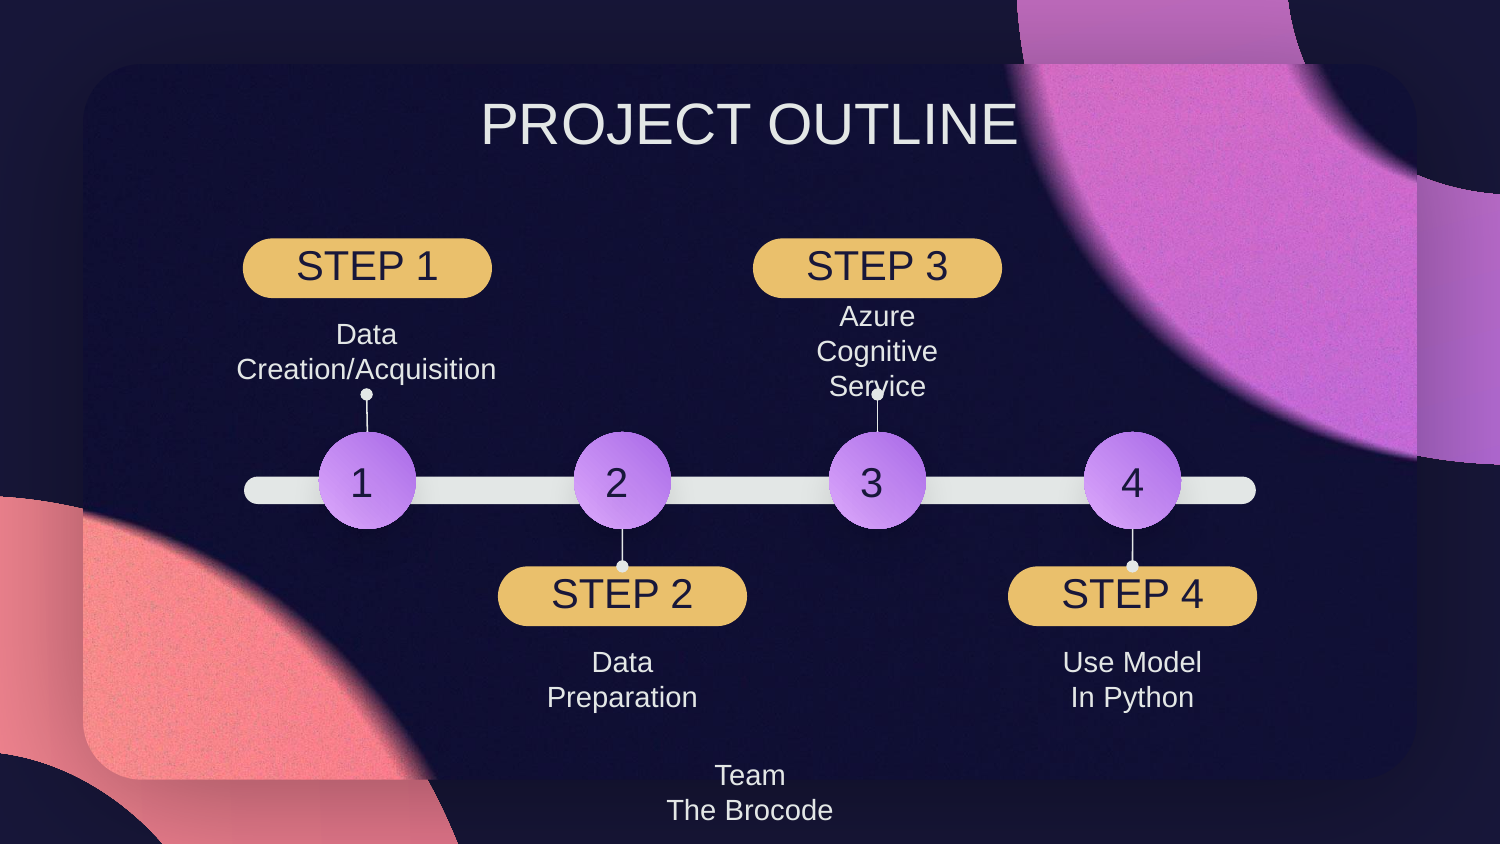

# PROJECT OUTLINE

STEP 1

STEP 3
Data Creation/Acquisition
Azure Cognitive Service

1

2

3

4

STEP 2

STEP 4
Data Preparation
Use Model
In Python
Team
The Brocode